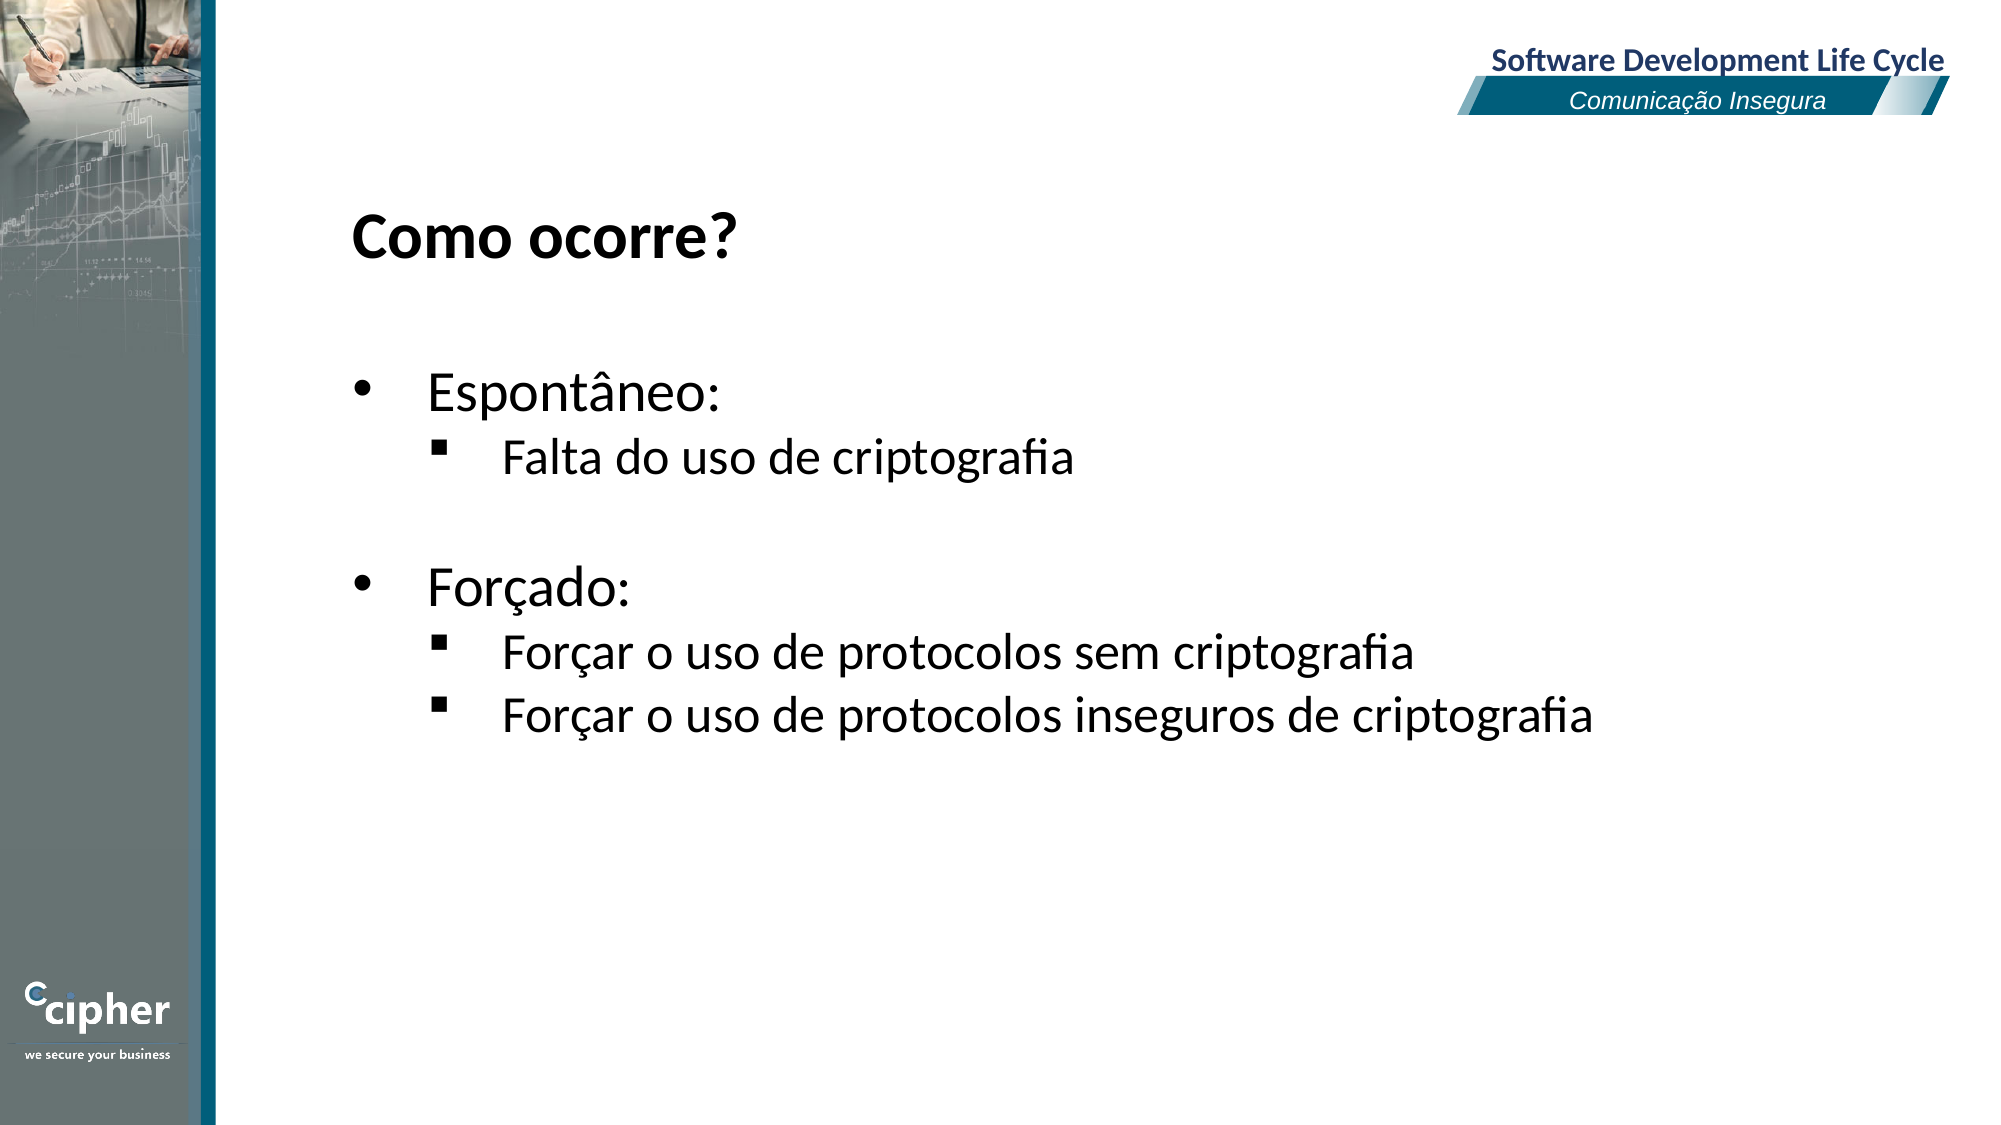

Software Development Life Cycle
Comunicação Insegura

Como ocorre?
Espontâneo:
Falta do uso de criptografia

Forçado:
Forçar o uso de protocolos sem criptografia
Forçar o uso de protocolos inseguros de criptografia